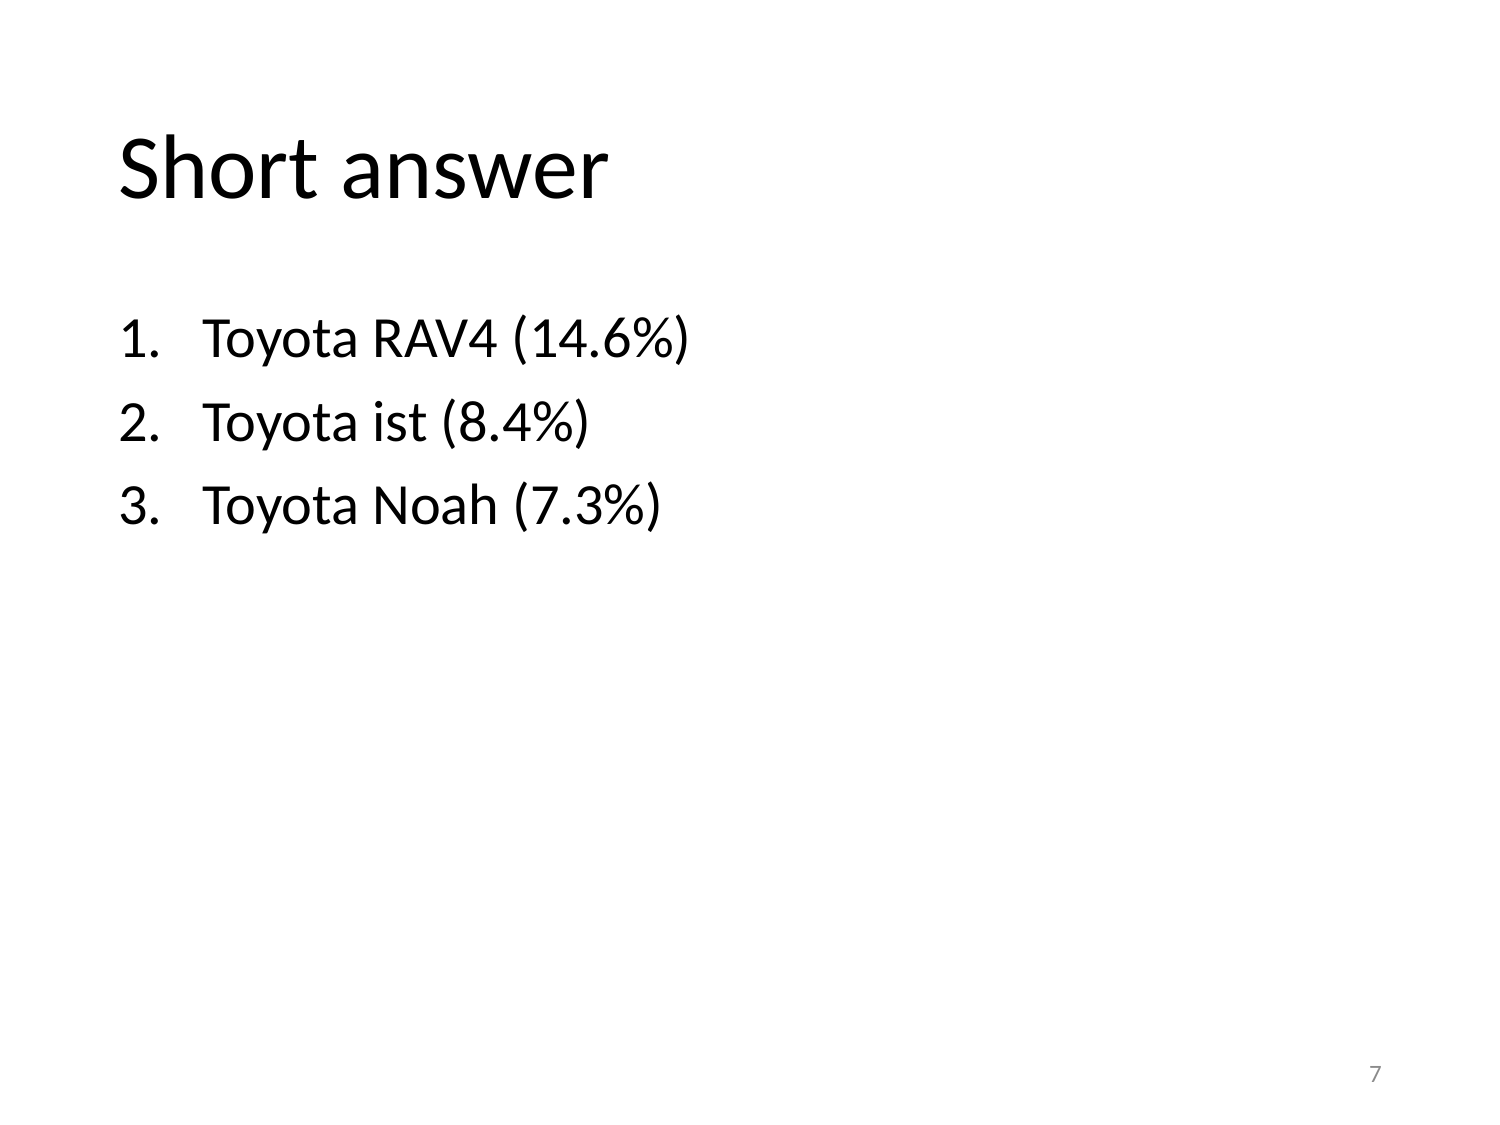

# Short answer
Toyota RAV4 (14.6%)
Toyota ist (8.4%)
Toyota Noah (7.3%)
7